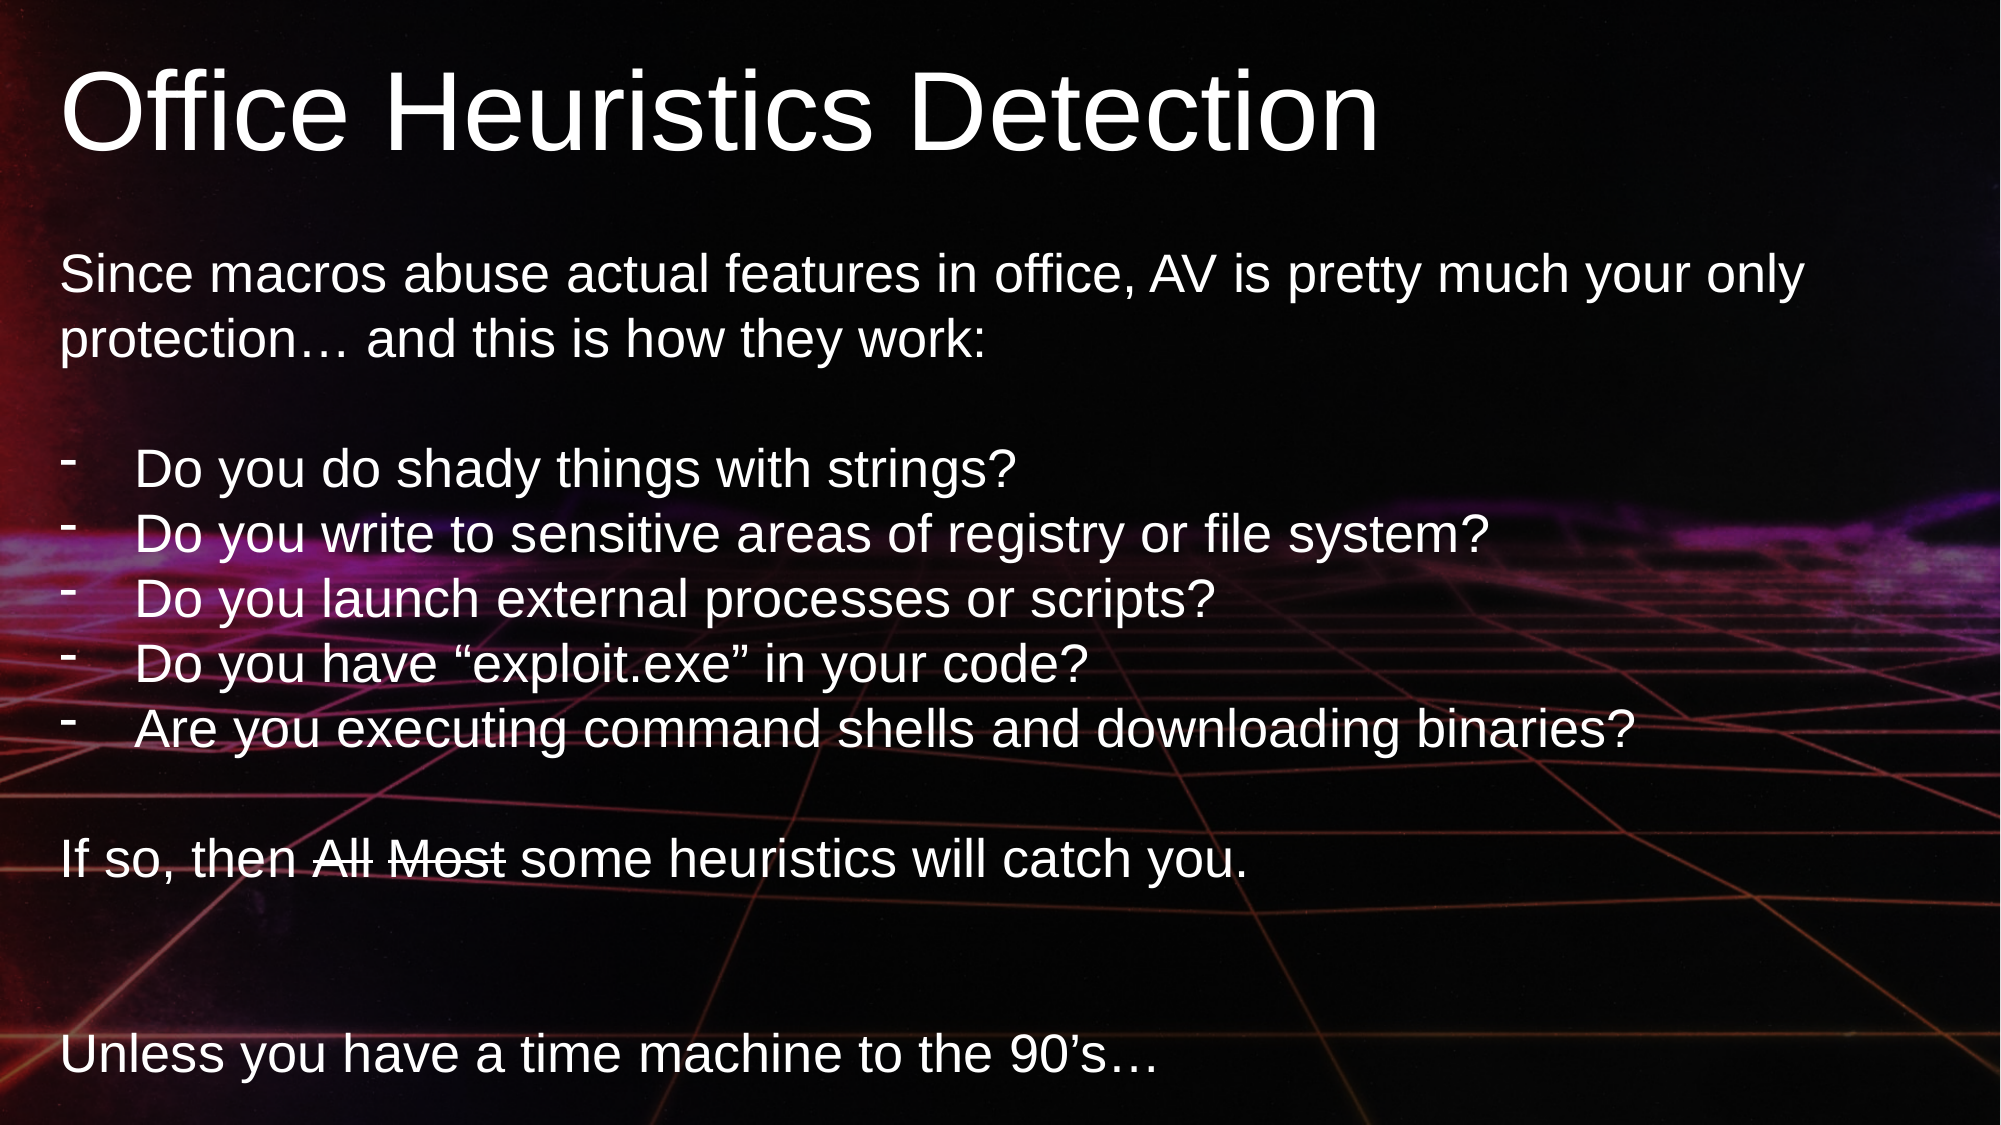

Office Heuristics Detection

Since macros abuse actual features in office, AV is pretty much your only protection… and this is how they work:

Do you do shady things with strings?
Do you write to sensitive areas of registry or file system?
Do you launch external processes or scripts?
Do you have “exploit.exe” in your code?
Are you executing command shells and downloading binaries?

If so, then All Most some heuristics will catch you.

Unless you have a time machine to the 90’s…